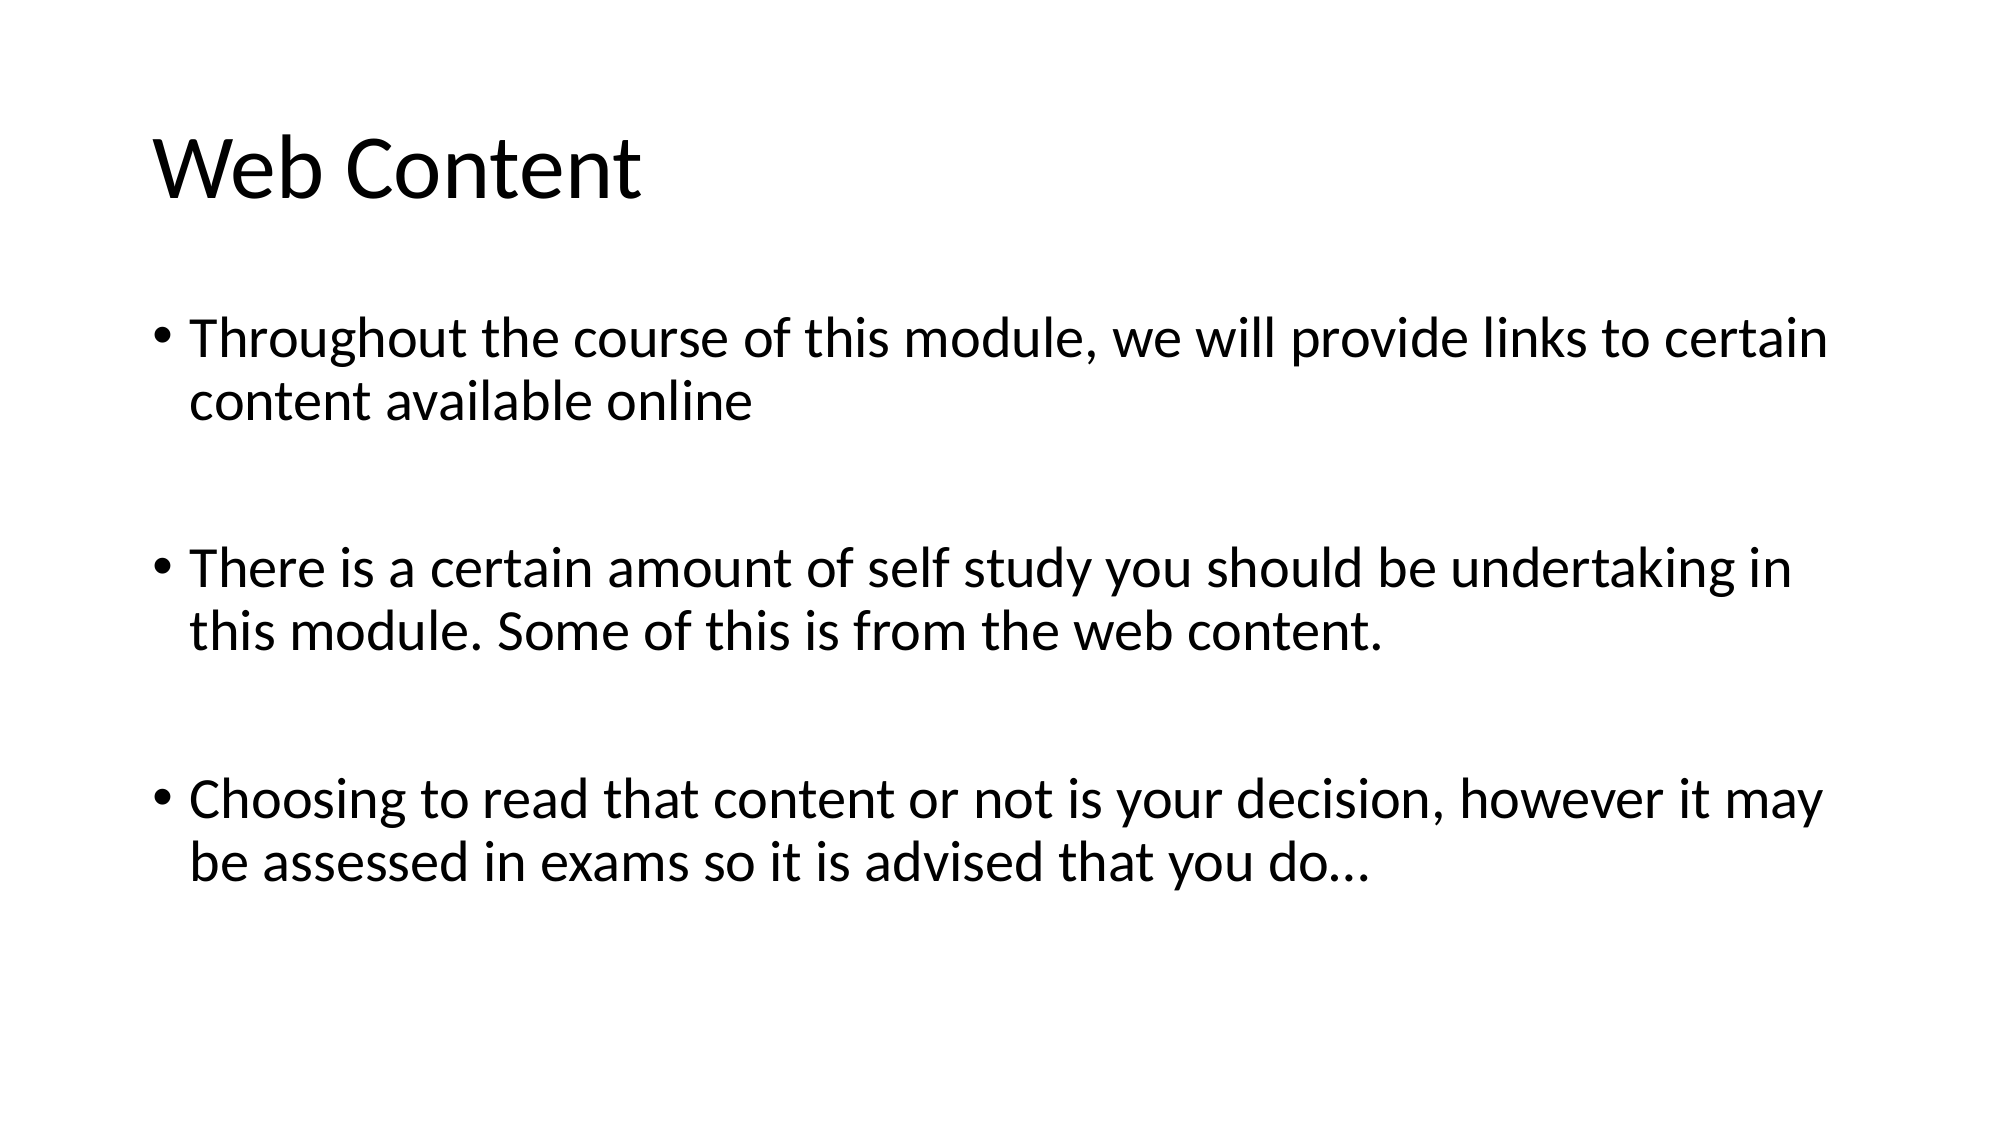

# Web Content
Throughout the course of this module, we will provide links to certain content available online

There is a certain amount of self study you should be undertaking in this module. Some of this is from the web content.

Choosing to read that content or not is your decision, however it may be assessed in exams so it is advised that you do…